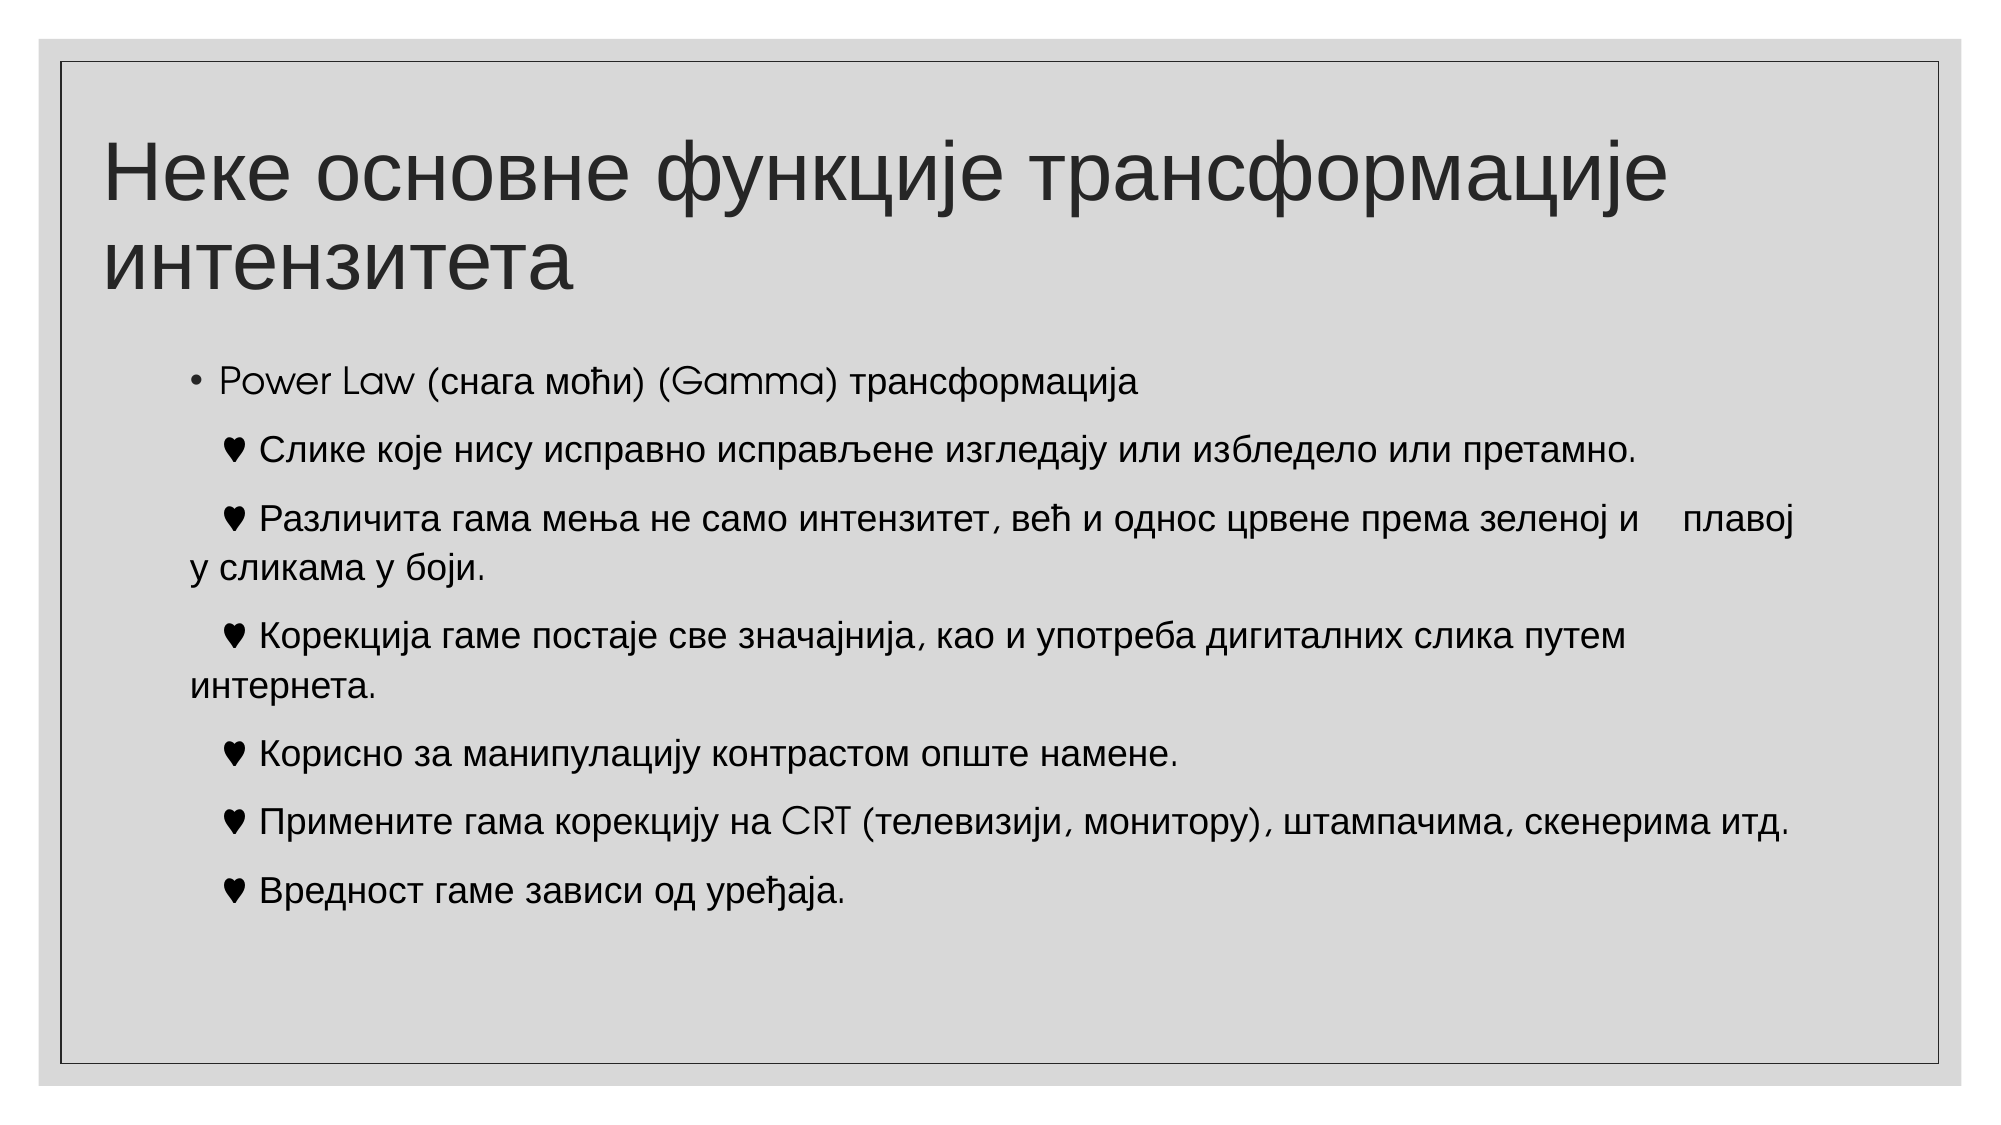

# Неке основне функције трансформације интензитета
Power Law (снага моћи) (Gamma) трансформација
   ♥ Слике које нису исправно исправљене изгледају или избледело или претамно.
   ♥ Различита гама мења не само интензитет, већ и однос црвене према зеленој и    плавој у сликама у боји.
   ♥ Корекција гаме постаје све значајнија, као и употреба дигиталних слика путем интернета.
   ♥ Корисно за манипулацију контрастом опште намене.
   ♥ Примените гама корекцију на CRT (телевизији, монитору), штампачима, скенерима итд.
   ♥ Вредност гаме зависи од уређаја.